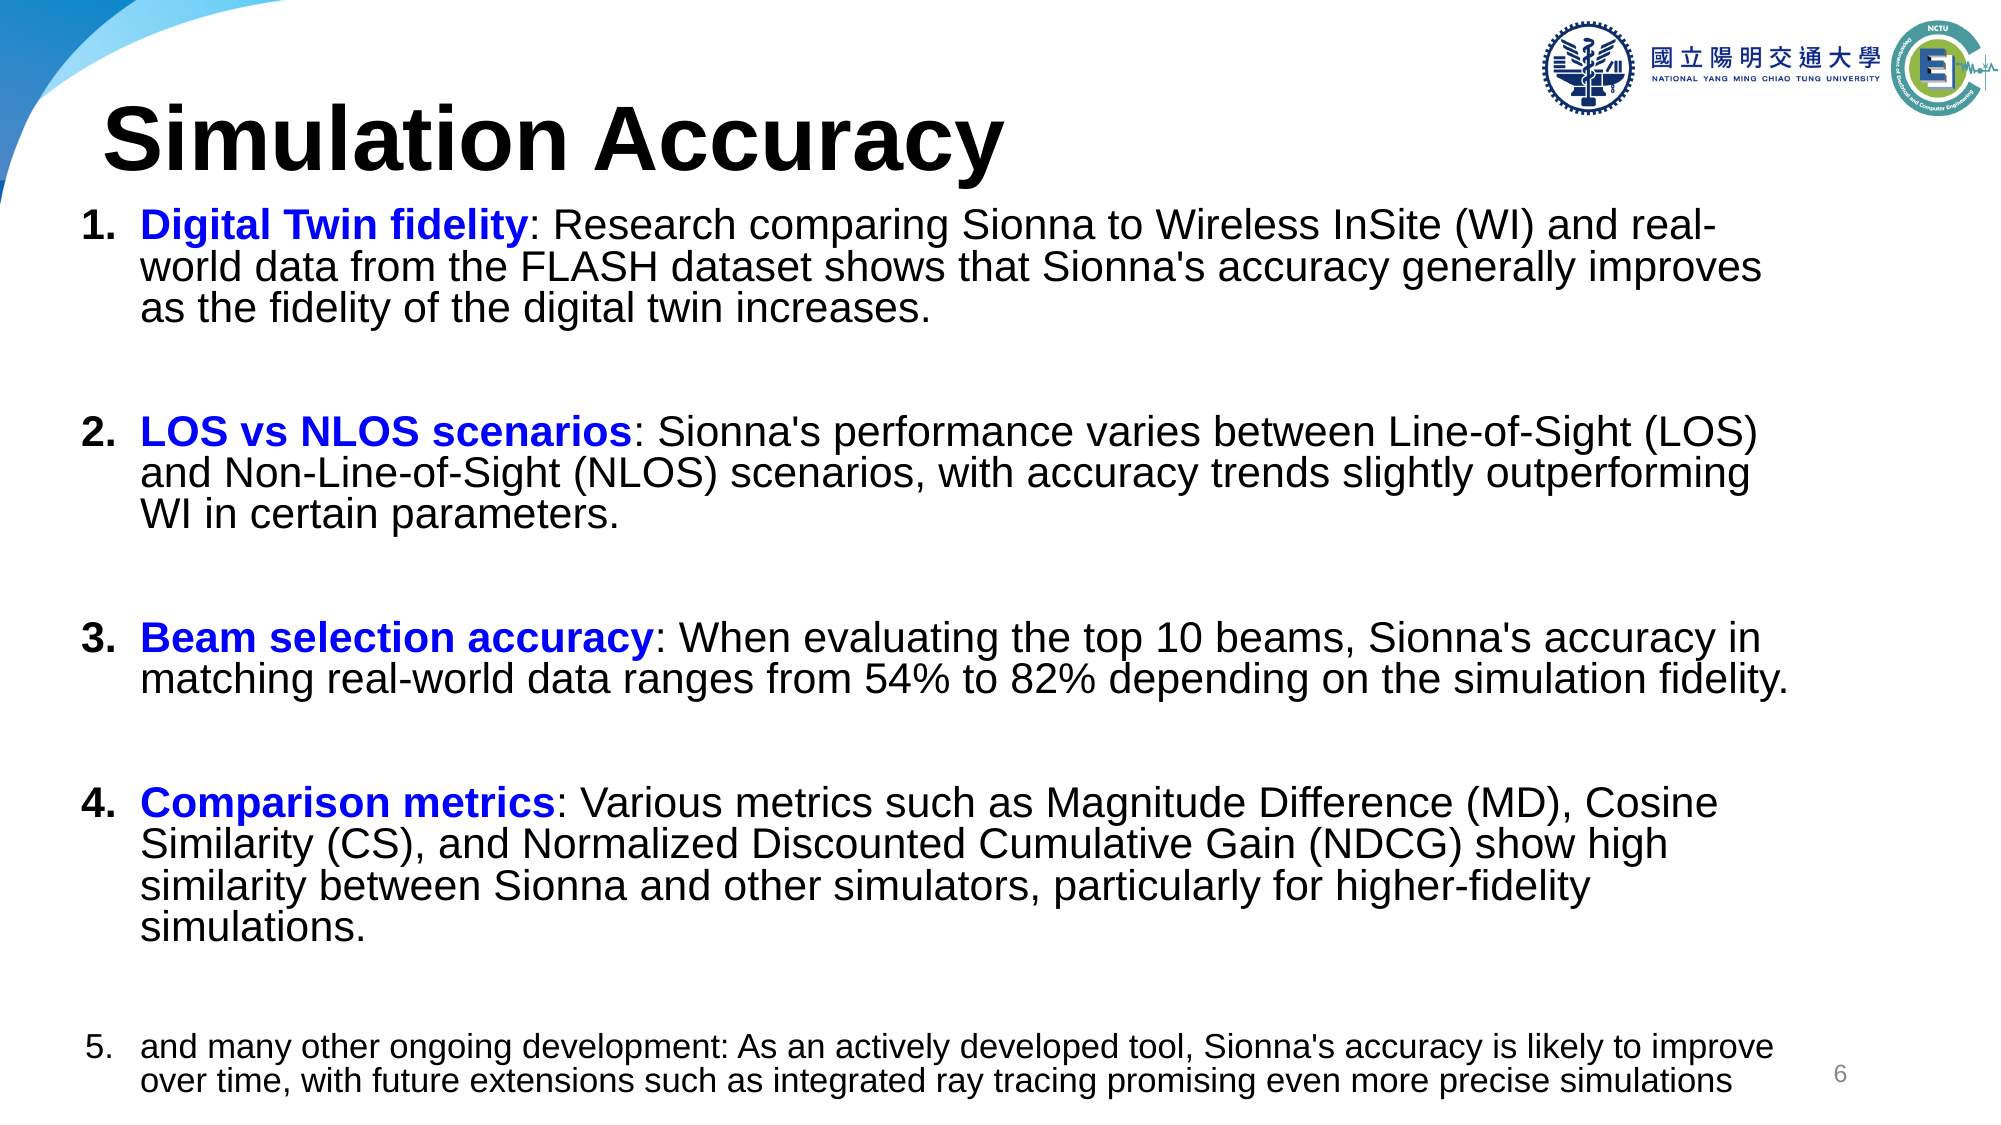

# Simulation Accuracy
Digital Twin fidelity: Research comparing Sionna to Wireless InSite (WI) and real-world data from the FLASH dataset shows that Sionna's accuracy generally improves as the fidelity of the digital twin increases.

LOS vs NLOS scenarios: Sionna's performance varies between Line-of-Sight (LOS) and Non-Line-of-Sight (NLOS) scenarios, with accuracy trends slightly outperforming WI in certain parameters.

Beam selection accuracy: When evaluating the top 10 beams, Sionna's accuracy in matching real-world data ranges from 54% to 82% depending on the simulation fidelity.

Comparison metrics: Various metrics such as Magnitude Difference (MD), Cosine Similarity (CS), and Normalized Discounted Cumulative Gain (NDCG) show high similarity between Sionna and other simulators, particularly for higher-fidelity simulations.

and many other ongoing development: As an actively developed tool, Sionna's accuracy is likely to improve over time, with future extensions such as integrated ray tracing promising even more precise simulations
6